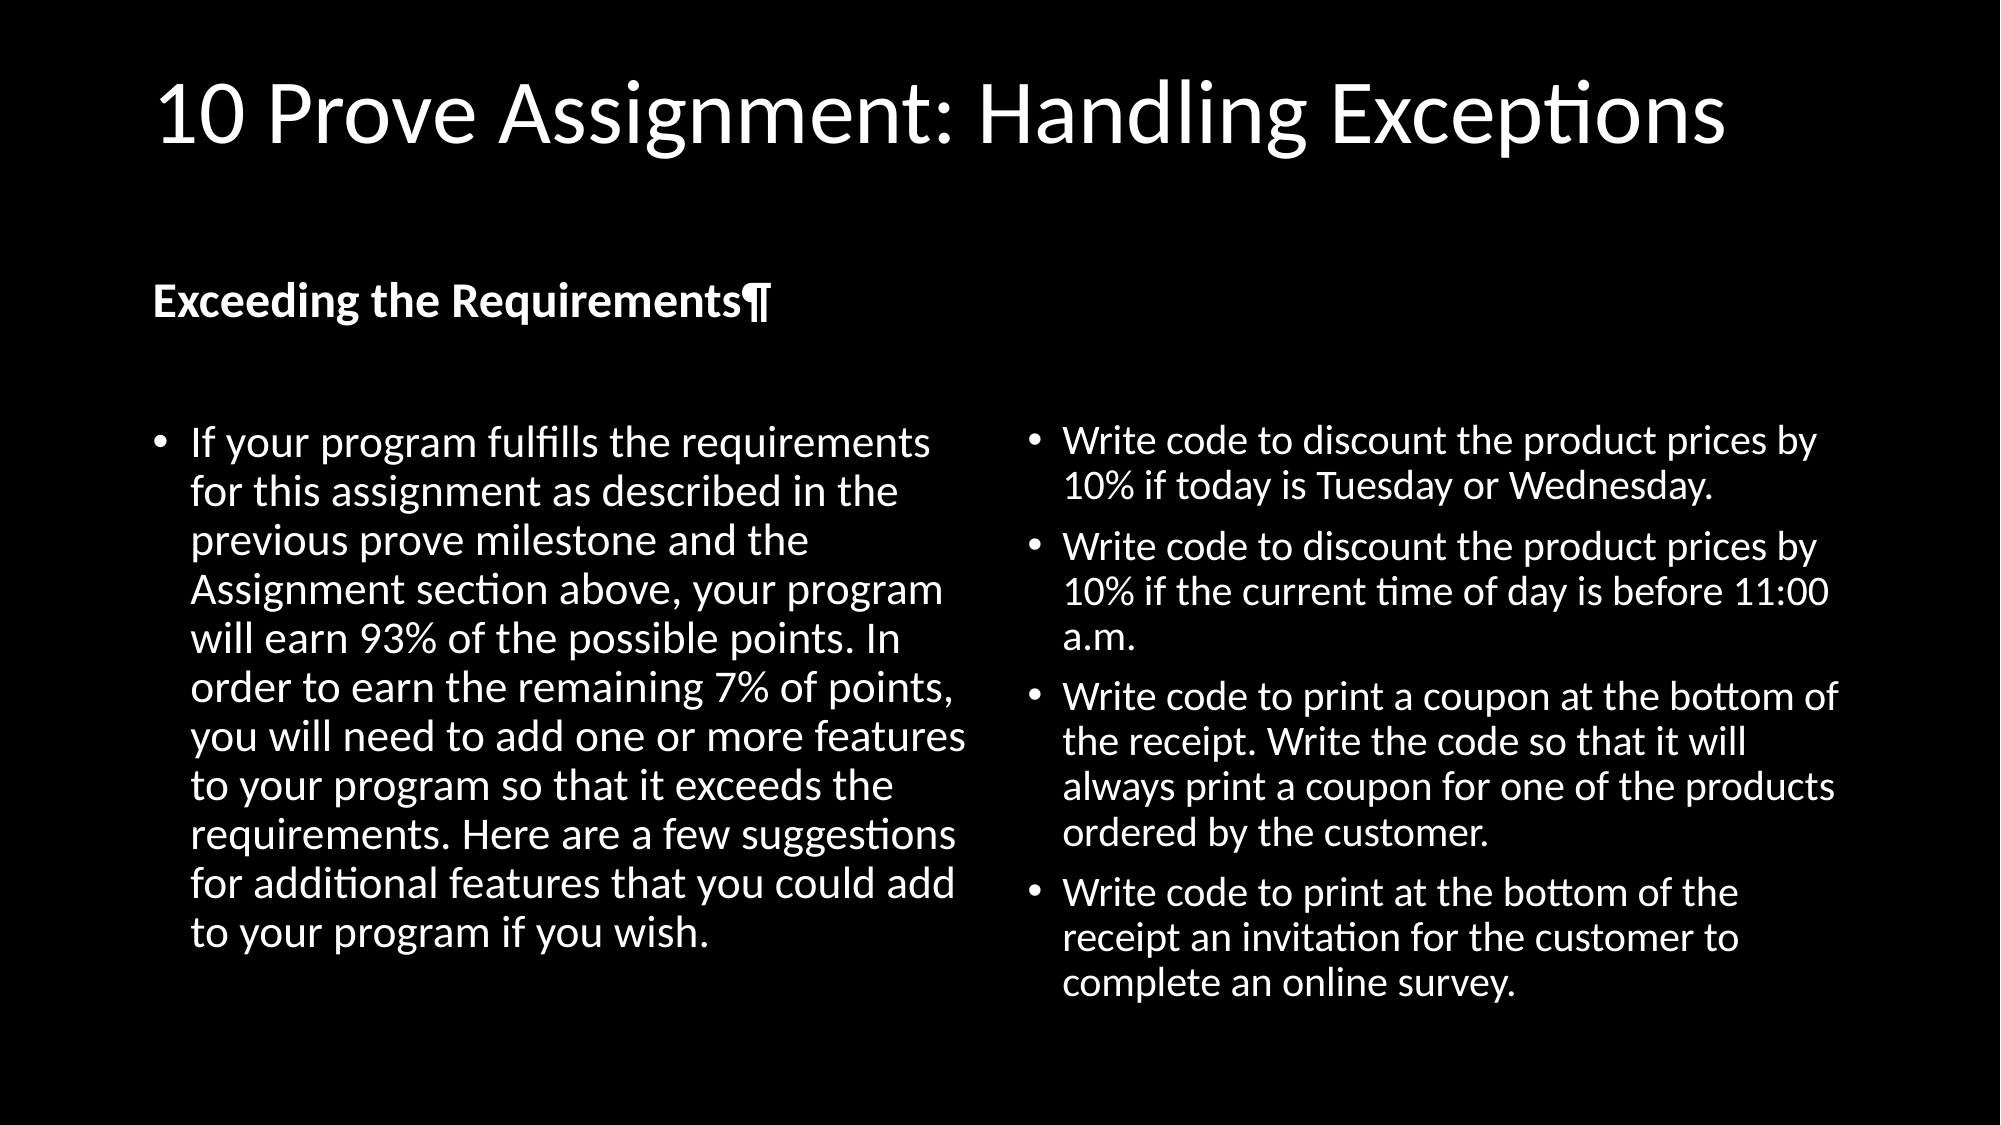

# 10 Prove Assignment: Handling Exceptions
Exceeding the Requirements¶

If your program fulfills the requirements for this assignment as described in the previous prove milestone and the Assignment section above, your program will earn 93% of the possible points. In order to earn the remaining 7% of points, you will need to add one or more features to your program so that it exceeds the requirements. Here are a few suggestions for additional features that you could add to your program if you wish.
Write code to discount the product prices by 10% if today is Tuesday or Wednesday.
Write code to discount the product prices by 10% if the current time of day is before 11:00 a.m.
Write code to print a coupon at the bottom of the receipt. Write the code so that it will always print a coupon for one of the products ordered by the customer.
Write code to print at the bottom of the receipt an invitation for the customer to complete an online survey.